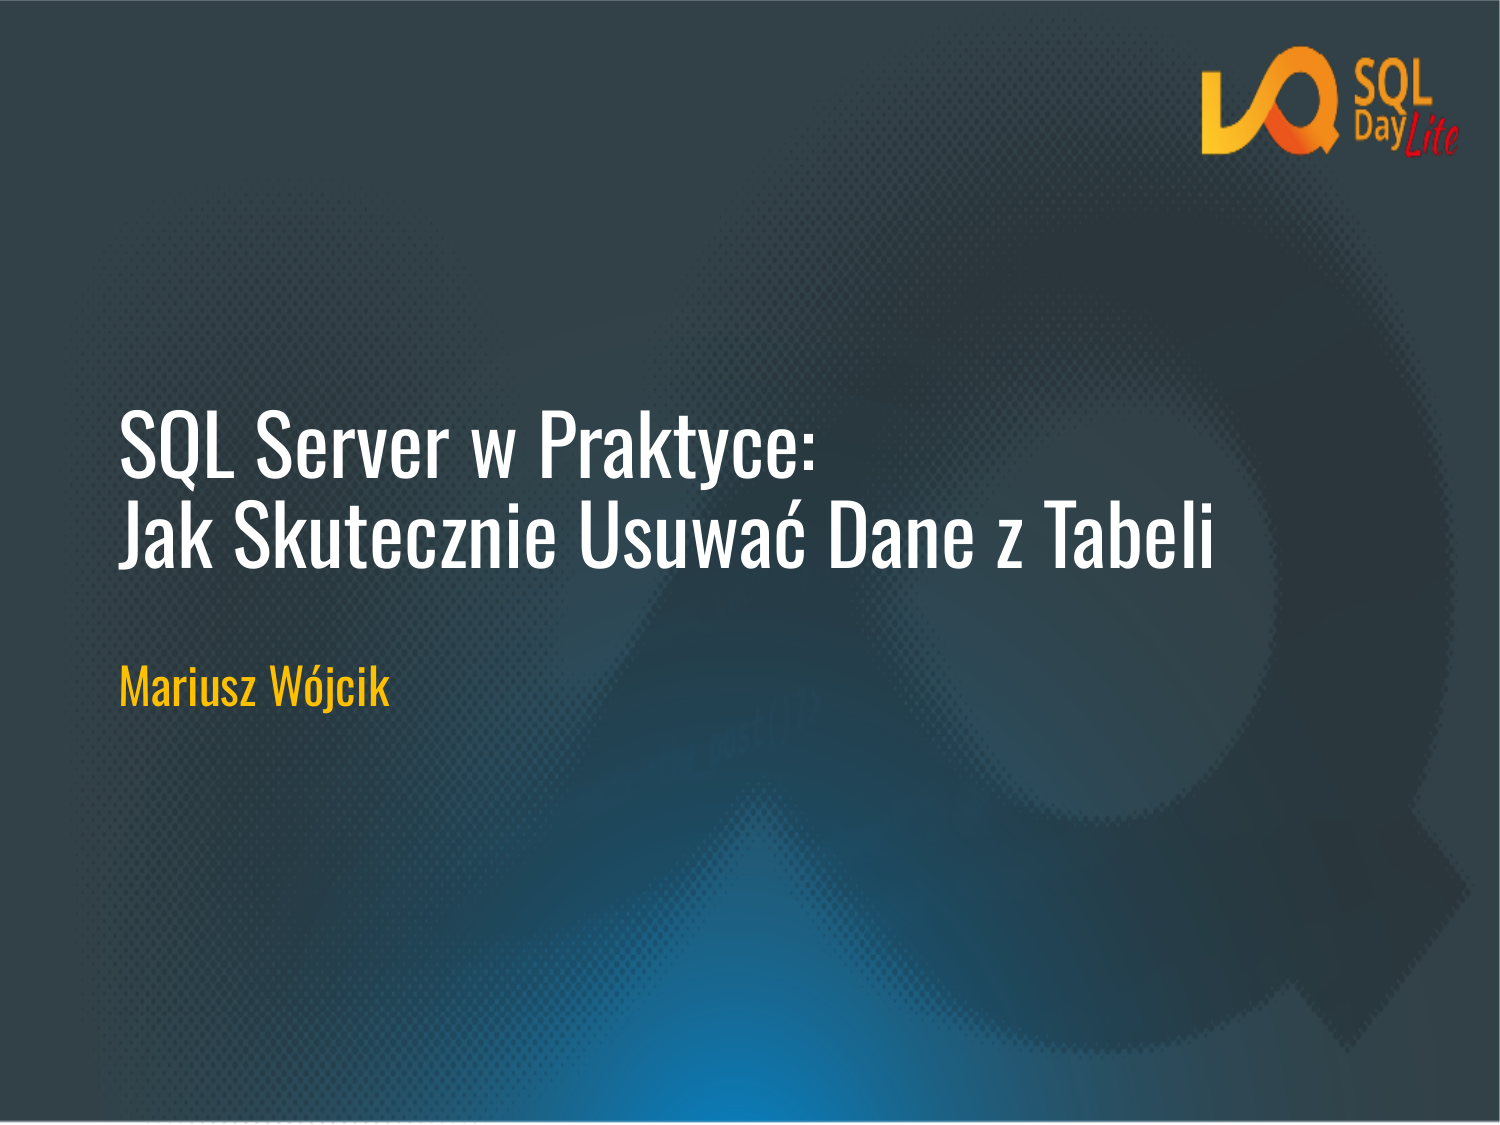

# SQL Server w Praktyce: Jak Skutecznie Usuwać Dane z Tabeli
Mariusz Wójcik